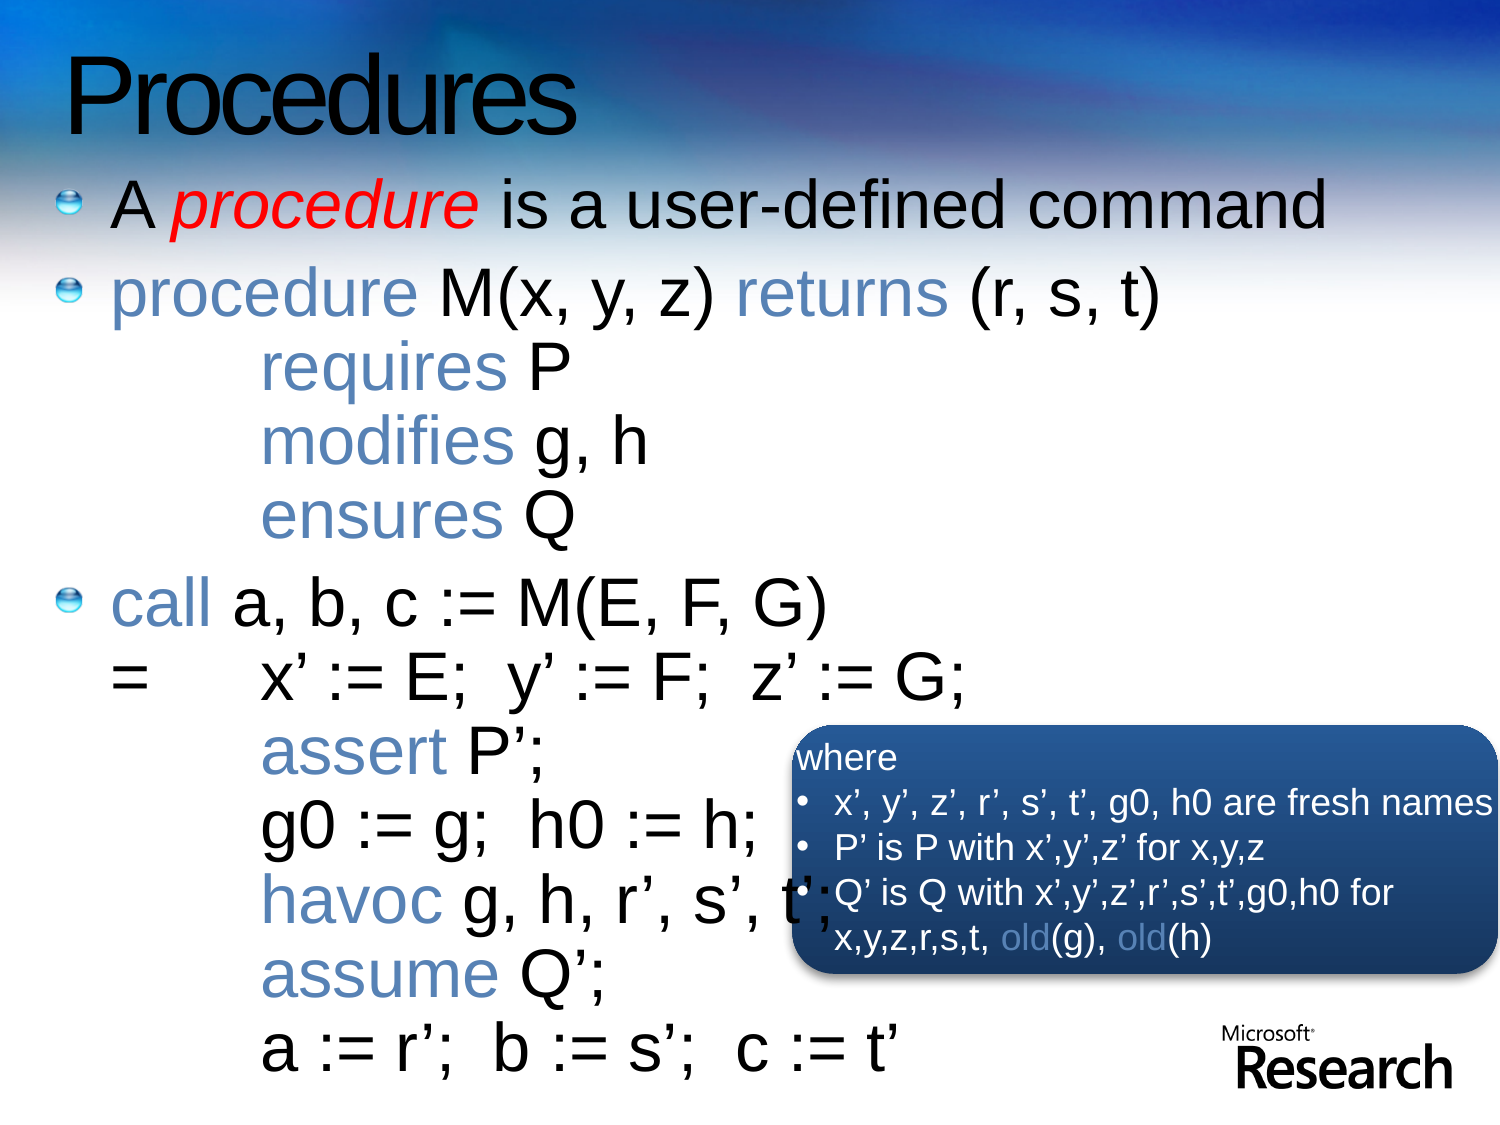

# Procedures
A procedure is a user-defined command
procedure M(x, y, z) returns (r, s, t)
	requires P
	modifies g, h
	ensures Q
call a, b, c := M(E, F, G)
=	x’ := E;  y’ := F;  z’ := G;
	assert P’;
	g0 := g;  h0 := h;
	havoc g, h, r’, s’, t’;
	assume Q’;
	a := r’;  b := s’;  c := t’

where
x’, y’, z’, r’, s’, t’, g0, h0 are fresh names
P’ is P with x’,y’,z’ for x,y,z
Q’ is Q with x’,y’,z’,r’,s’,t’,g0,h0 for x,y,z,r,s,t, old(g), old(h)